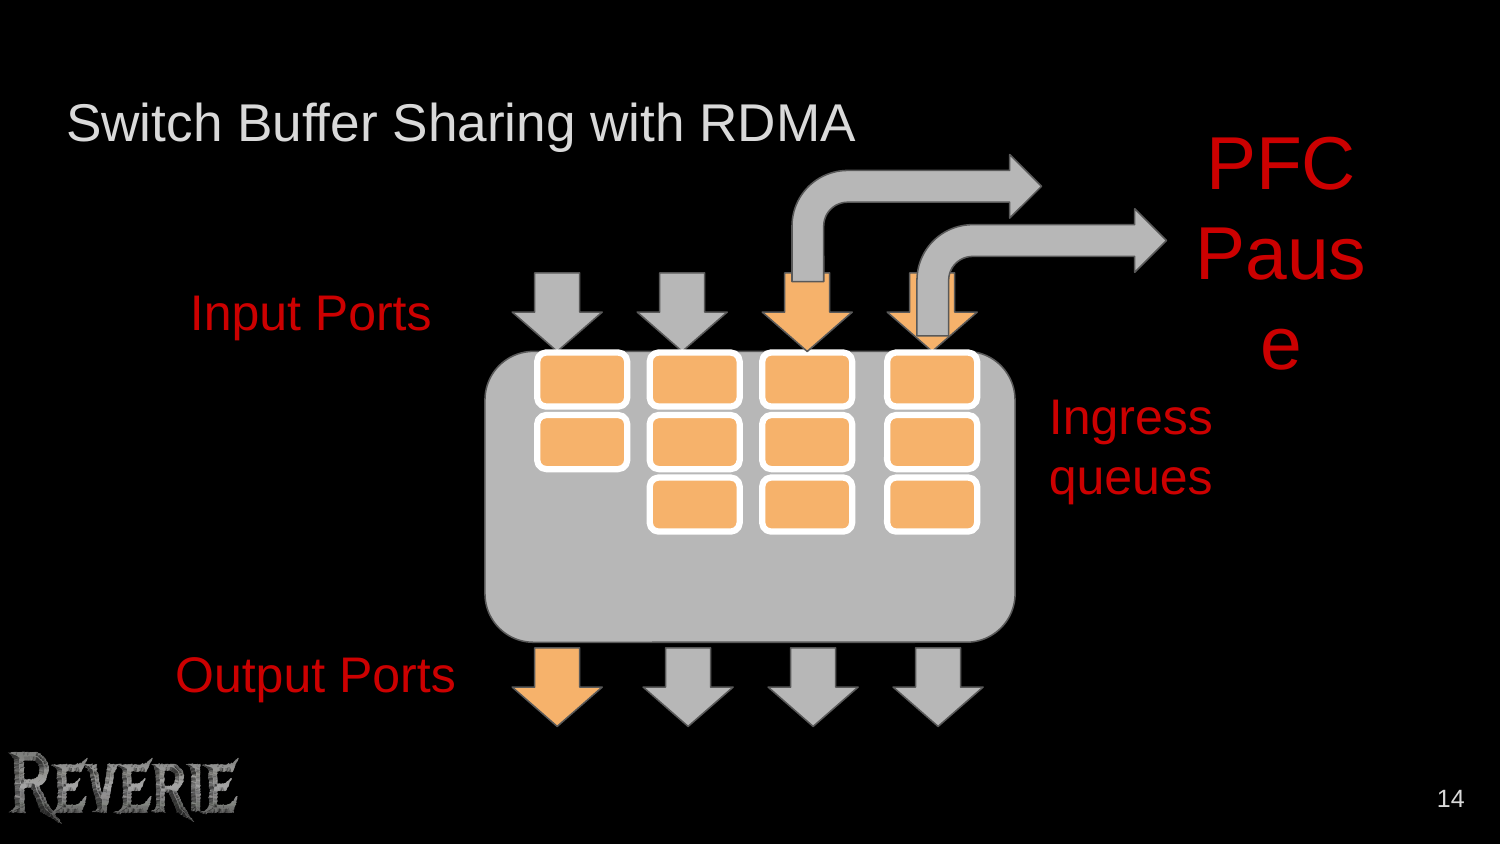

# Switch Buffer Sharing with RDMA
PFC Pause

Input Ports

Ingress queues

Output Ports

14